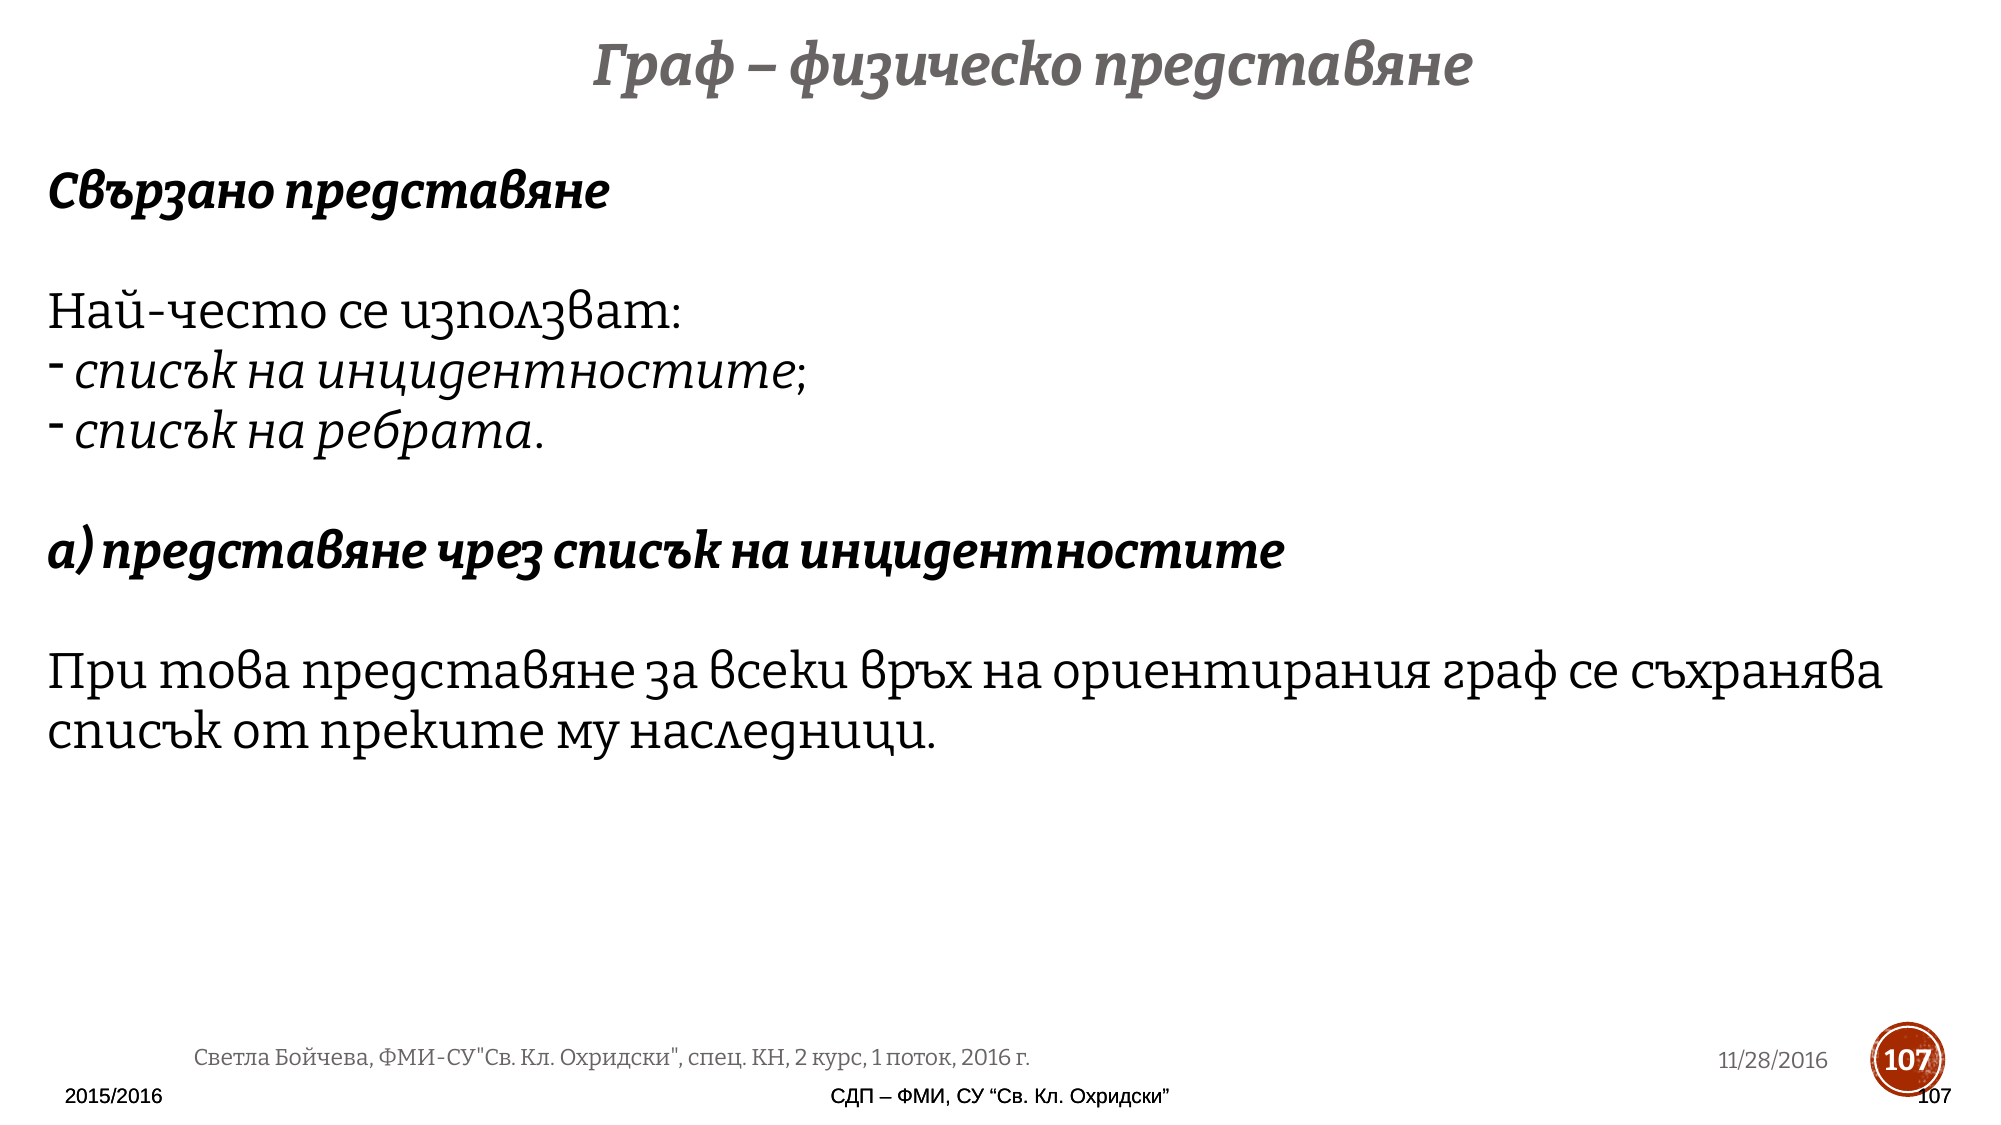

Граф – физическо представяне
Свързано представяне

Най-често се използват:
 списък на инцидентностите;
 списък на ребрата.

а) представяне чрез списък на инцидентностите

При това представяне за всеки връх на ориентирания граф се съхранява списък от преките му наследници.

Светла Бойчева, ФМИ-СУ"Св. Кл. Охридски", спец. КН, 2 курс, 1 поток, 2016 г.
11/28/2016
107
2015/2016
2015/2016
СДП – ФМИ, СУ “Св. Кл. Охридски”
СДП – ФМИ, СУ “Св. Кл. Охридски”
107
107